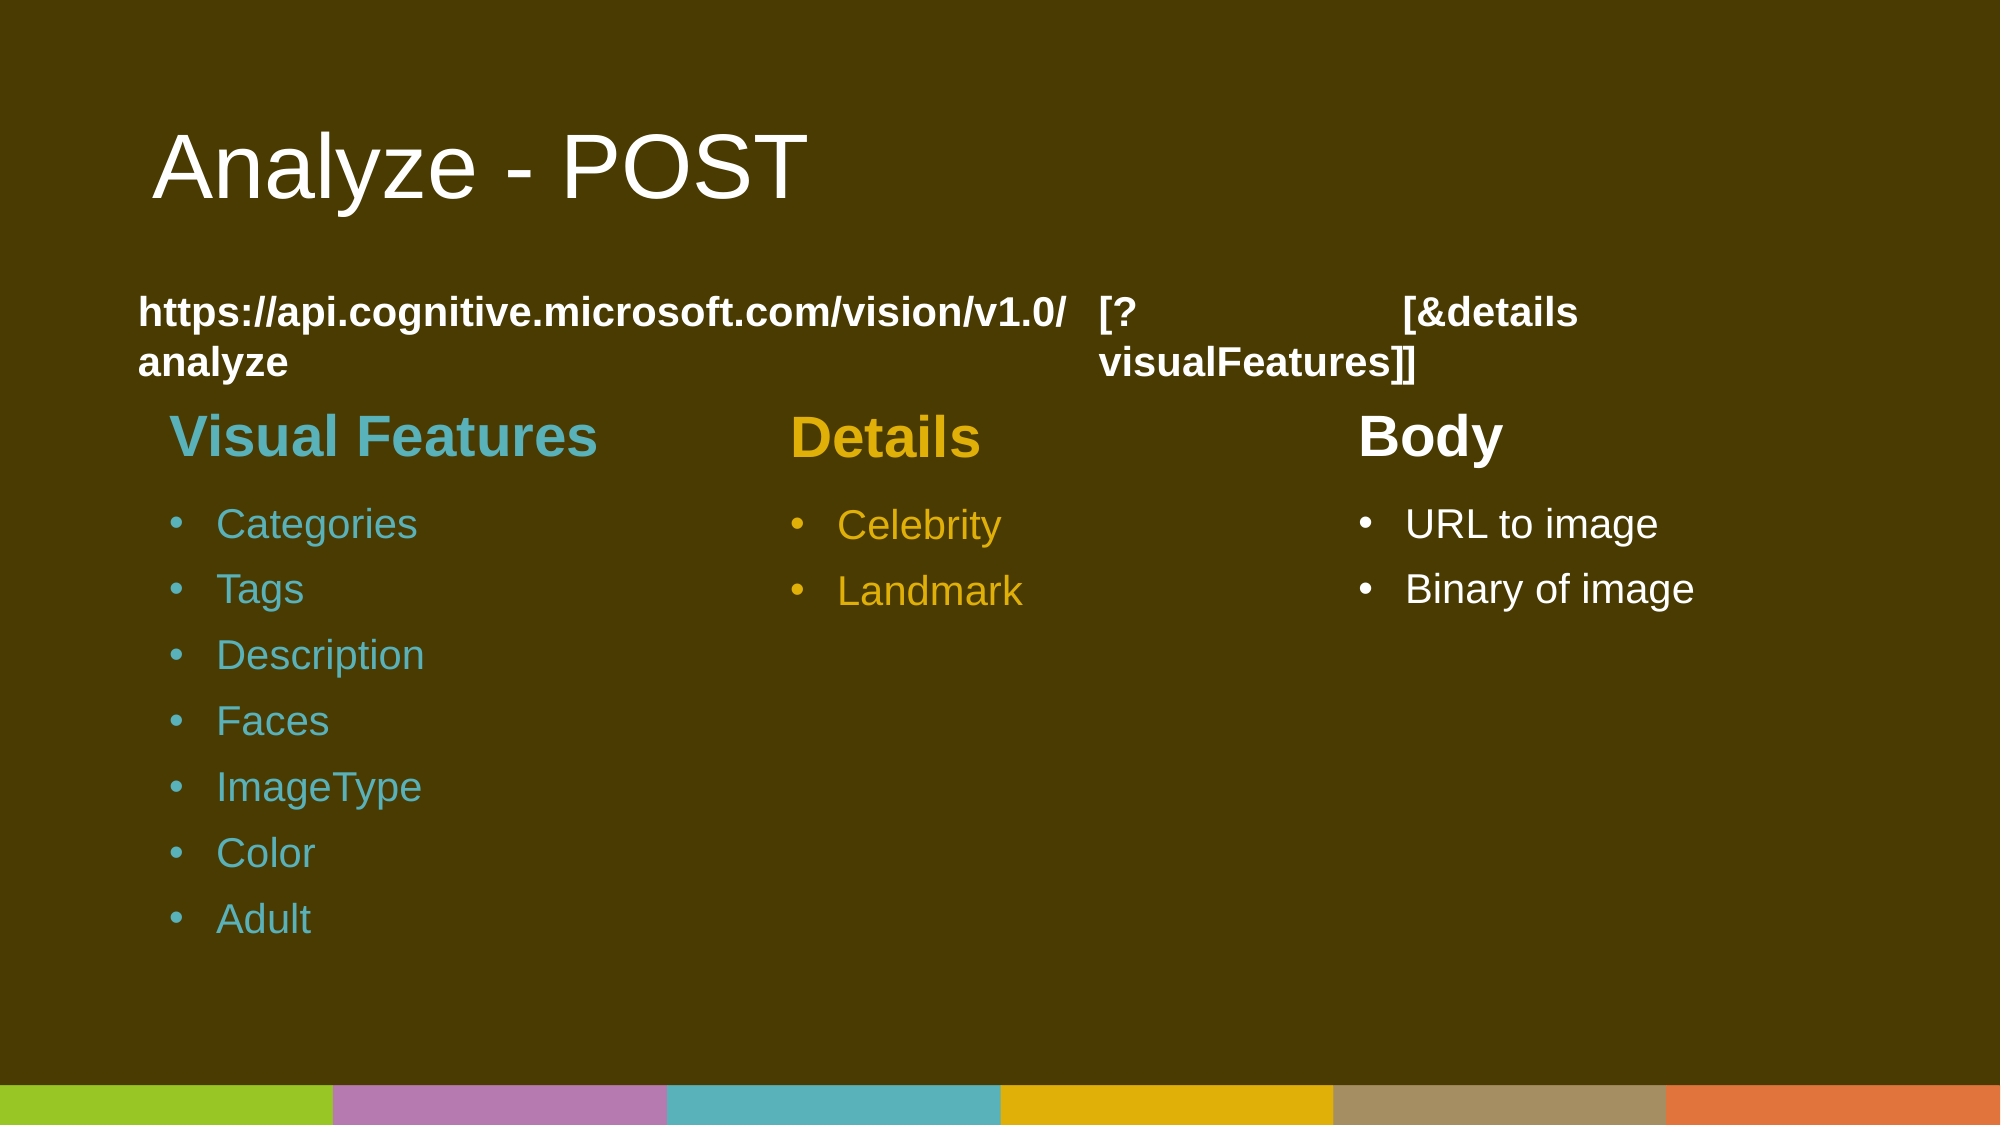

# Analyze - POST
[&details]
https://api.cognitive.microsoft.com/vision/v1.0/analyze
[?visualFeatures]
Visual Features
Body
Details
Categories
Tags
Description
Faces
ImageType
Color
Adult
URL to image
Binary of image
Celebrity
Landmark